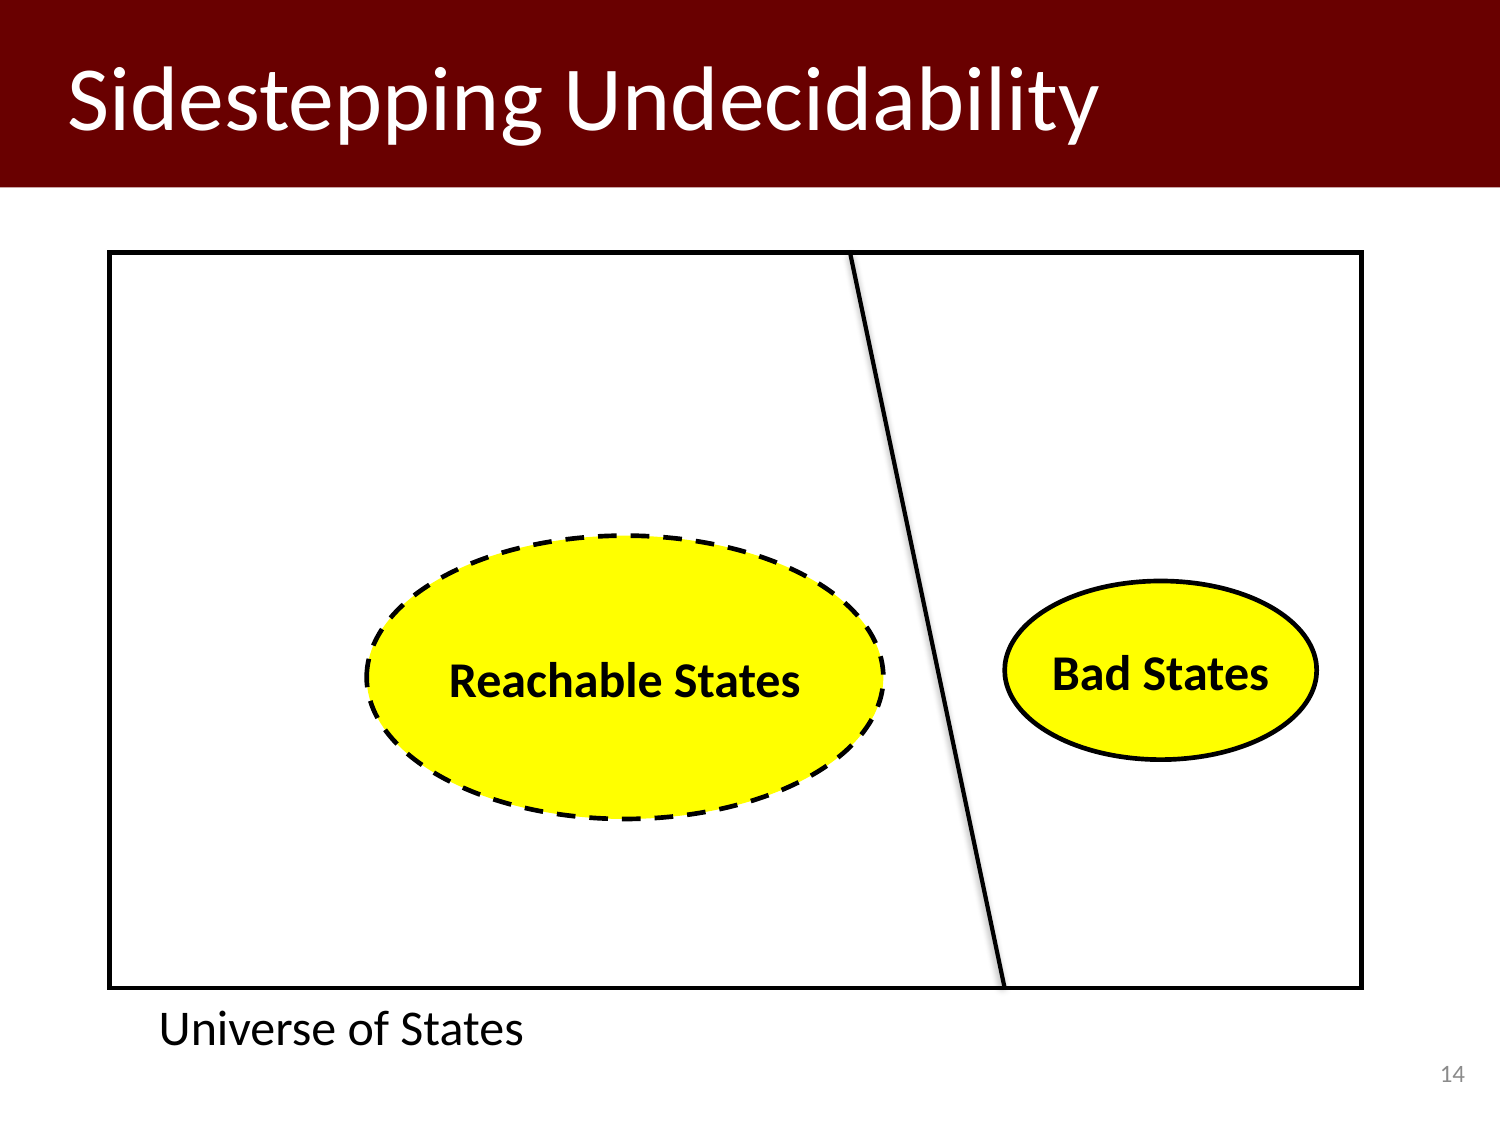

# Sidestepping Undecidability

Reachable States
Bad States
Universe of States
14